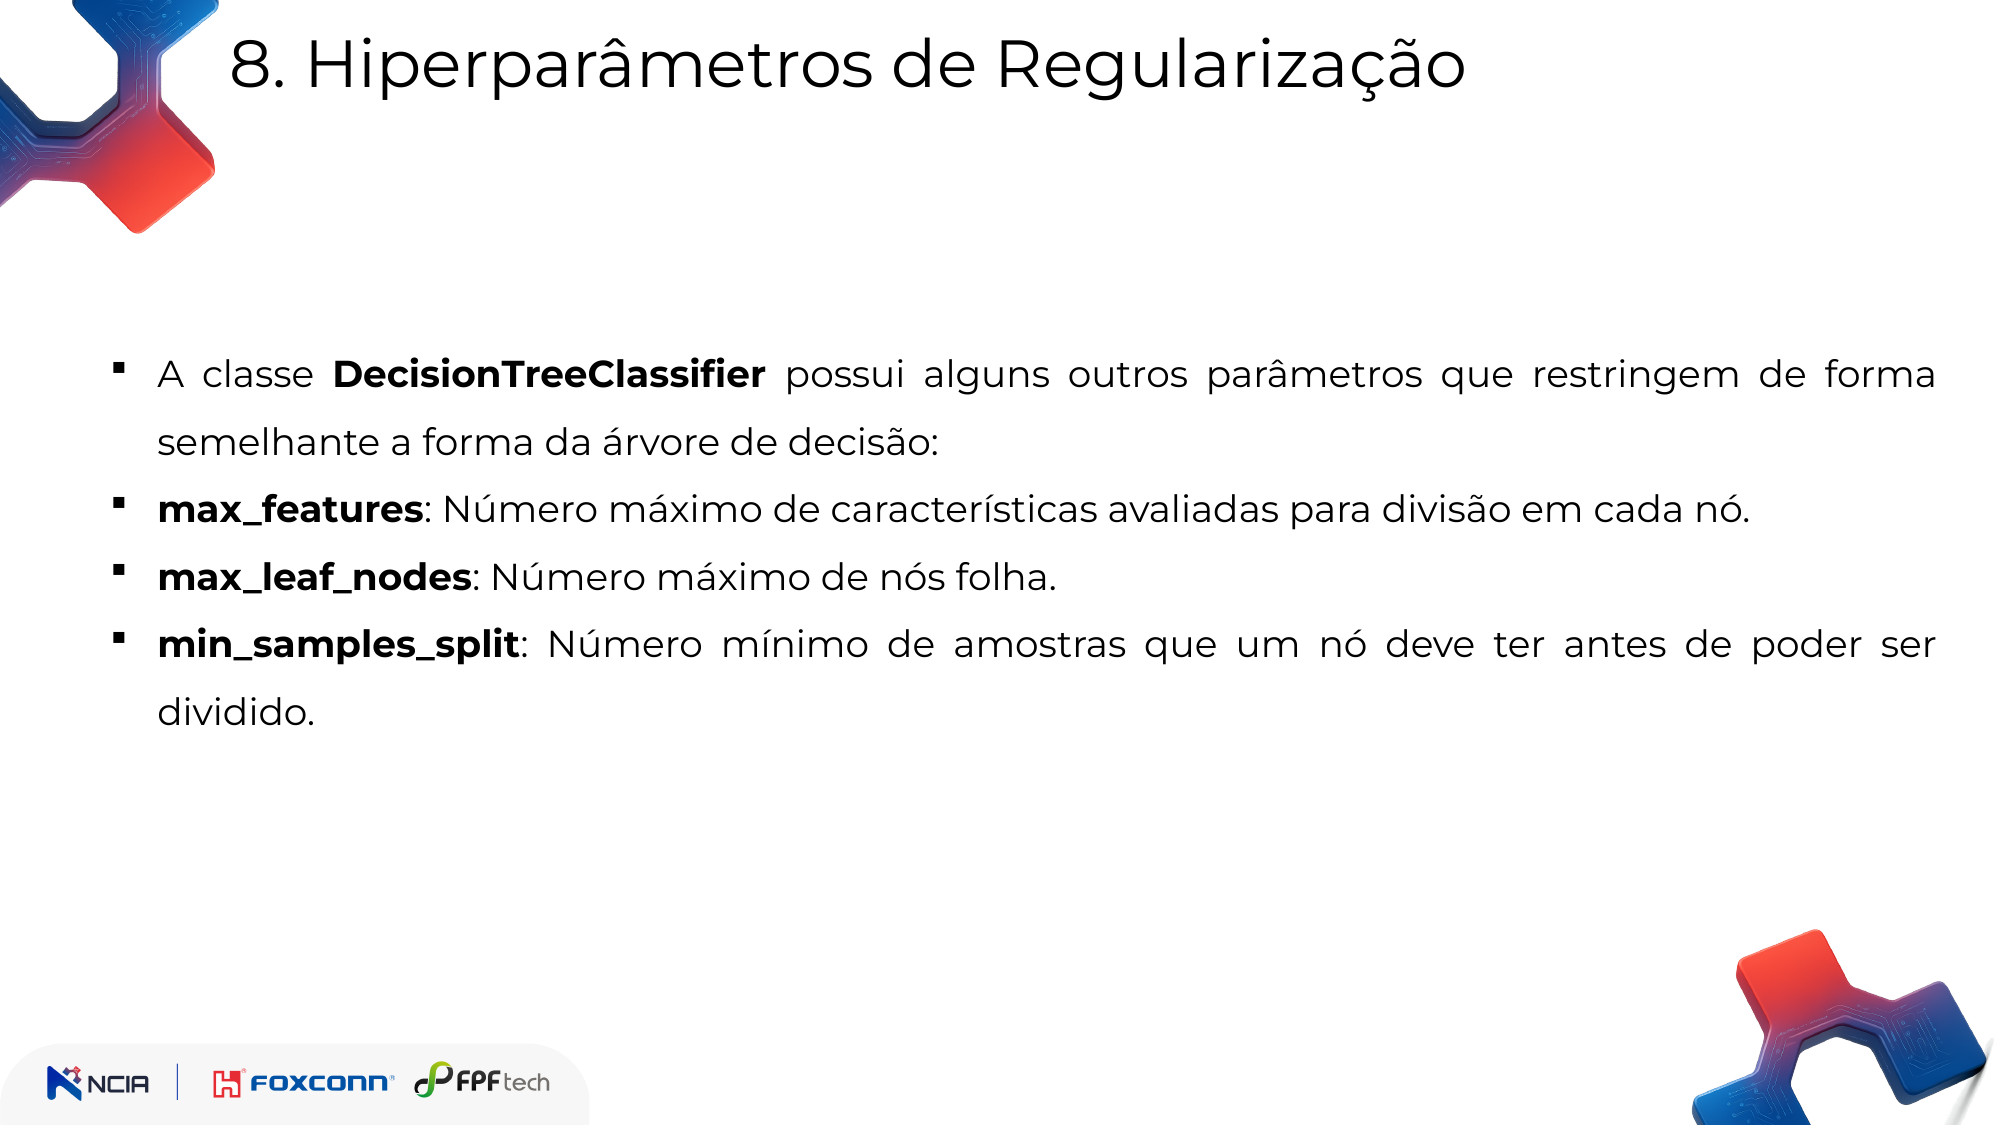

8. Hiperparâmetros de Regularização

A classe DecisionTreeClassifier possui alguns outros parâmetros que restringem de forma semelhante a forma da árvore de decisão:
max_features: Número máximo de características avaliadas para divisão em cada nó.
max_leaf_nodes: Número máximo de nós folha.
min_samples_split: Número mínimo de amostras que um nó deve ter antes de poder ser dividido.